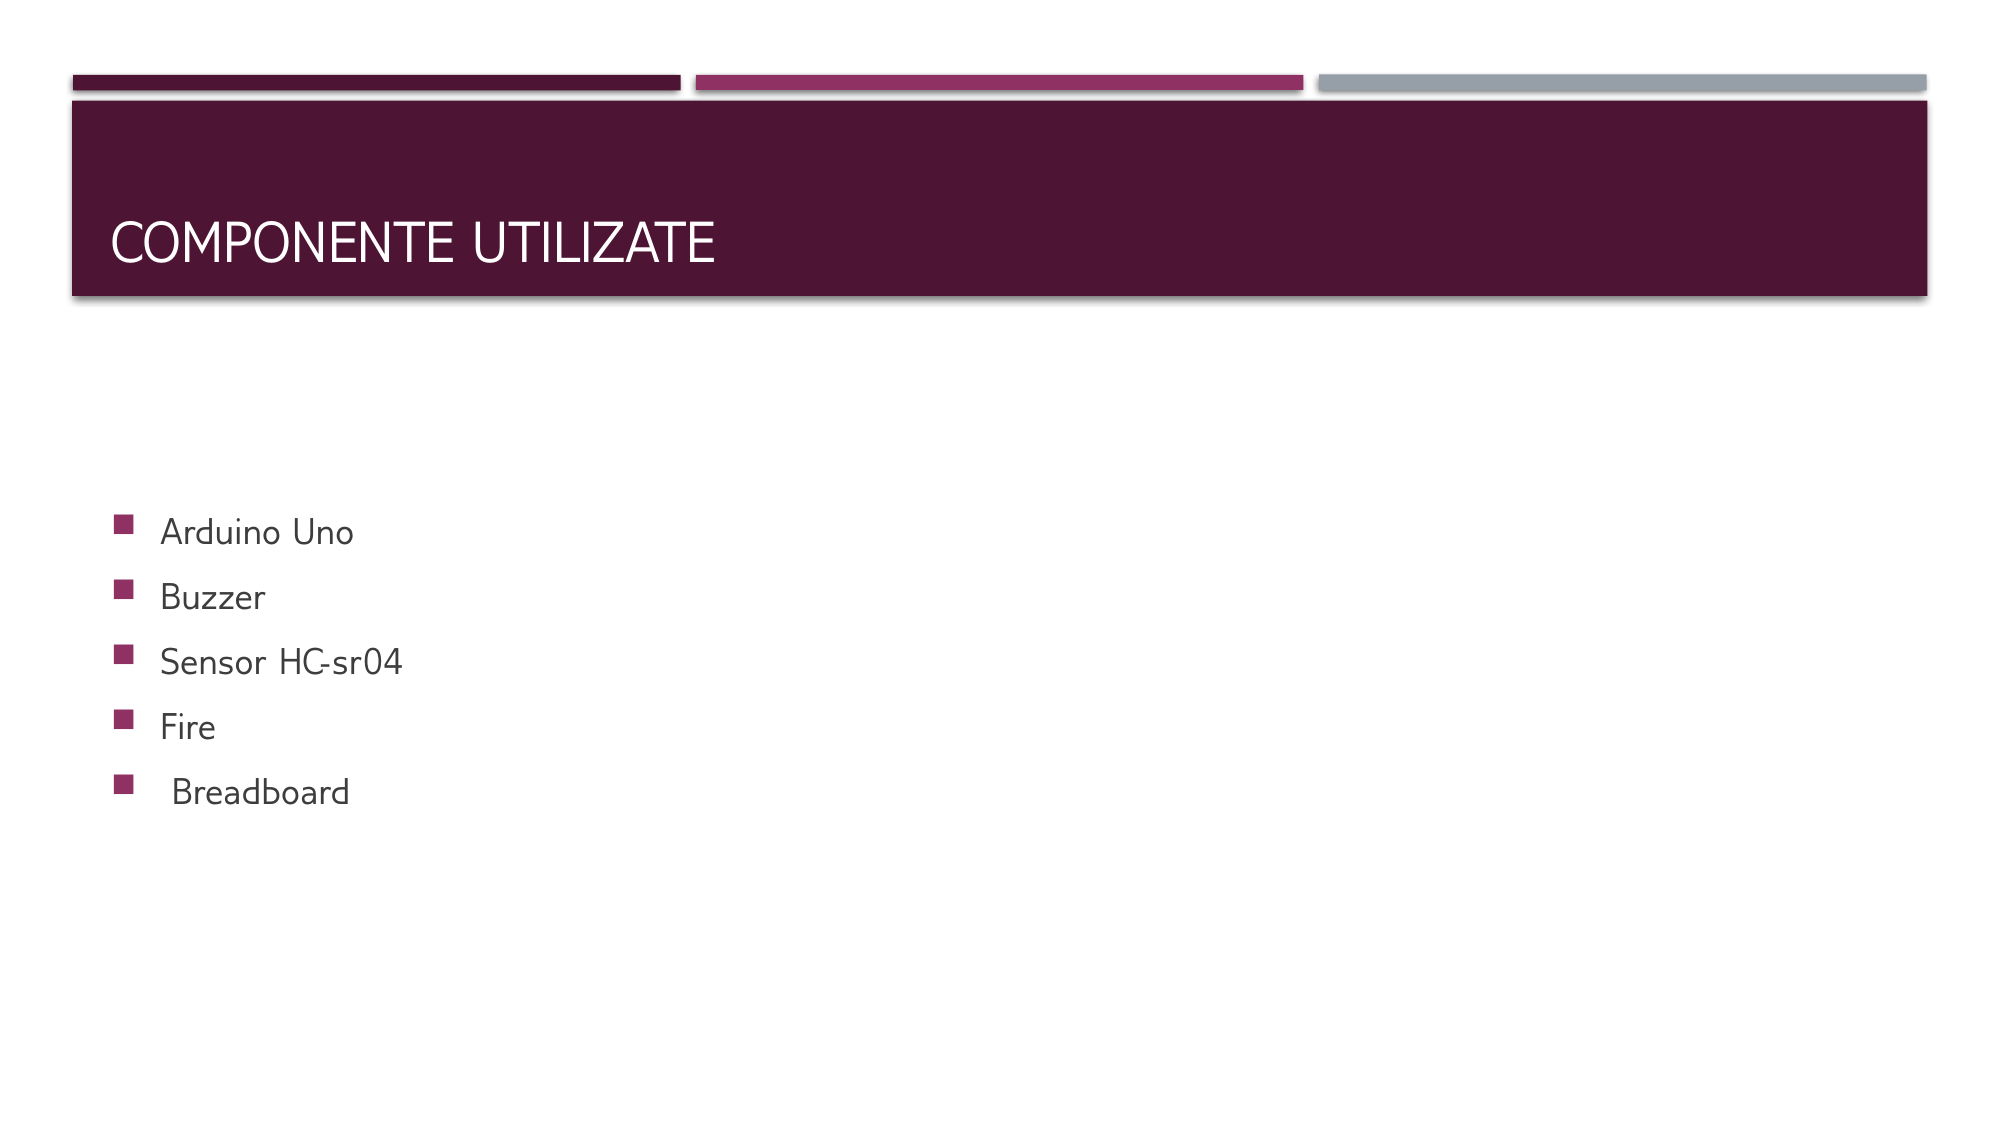

# Componente utilizate
Arduino Uno
Buzzer
Sensor HC-sr04
Fire
 Breadboard